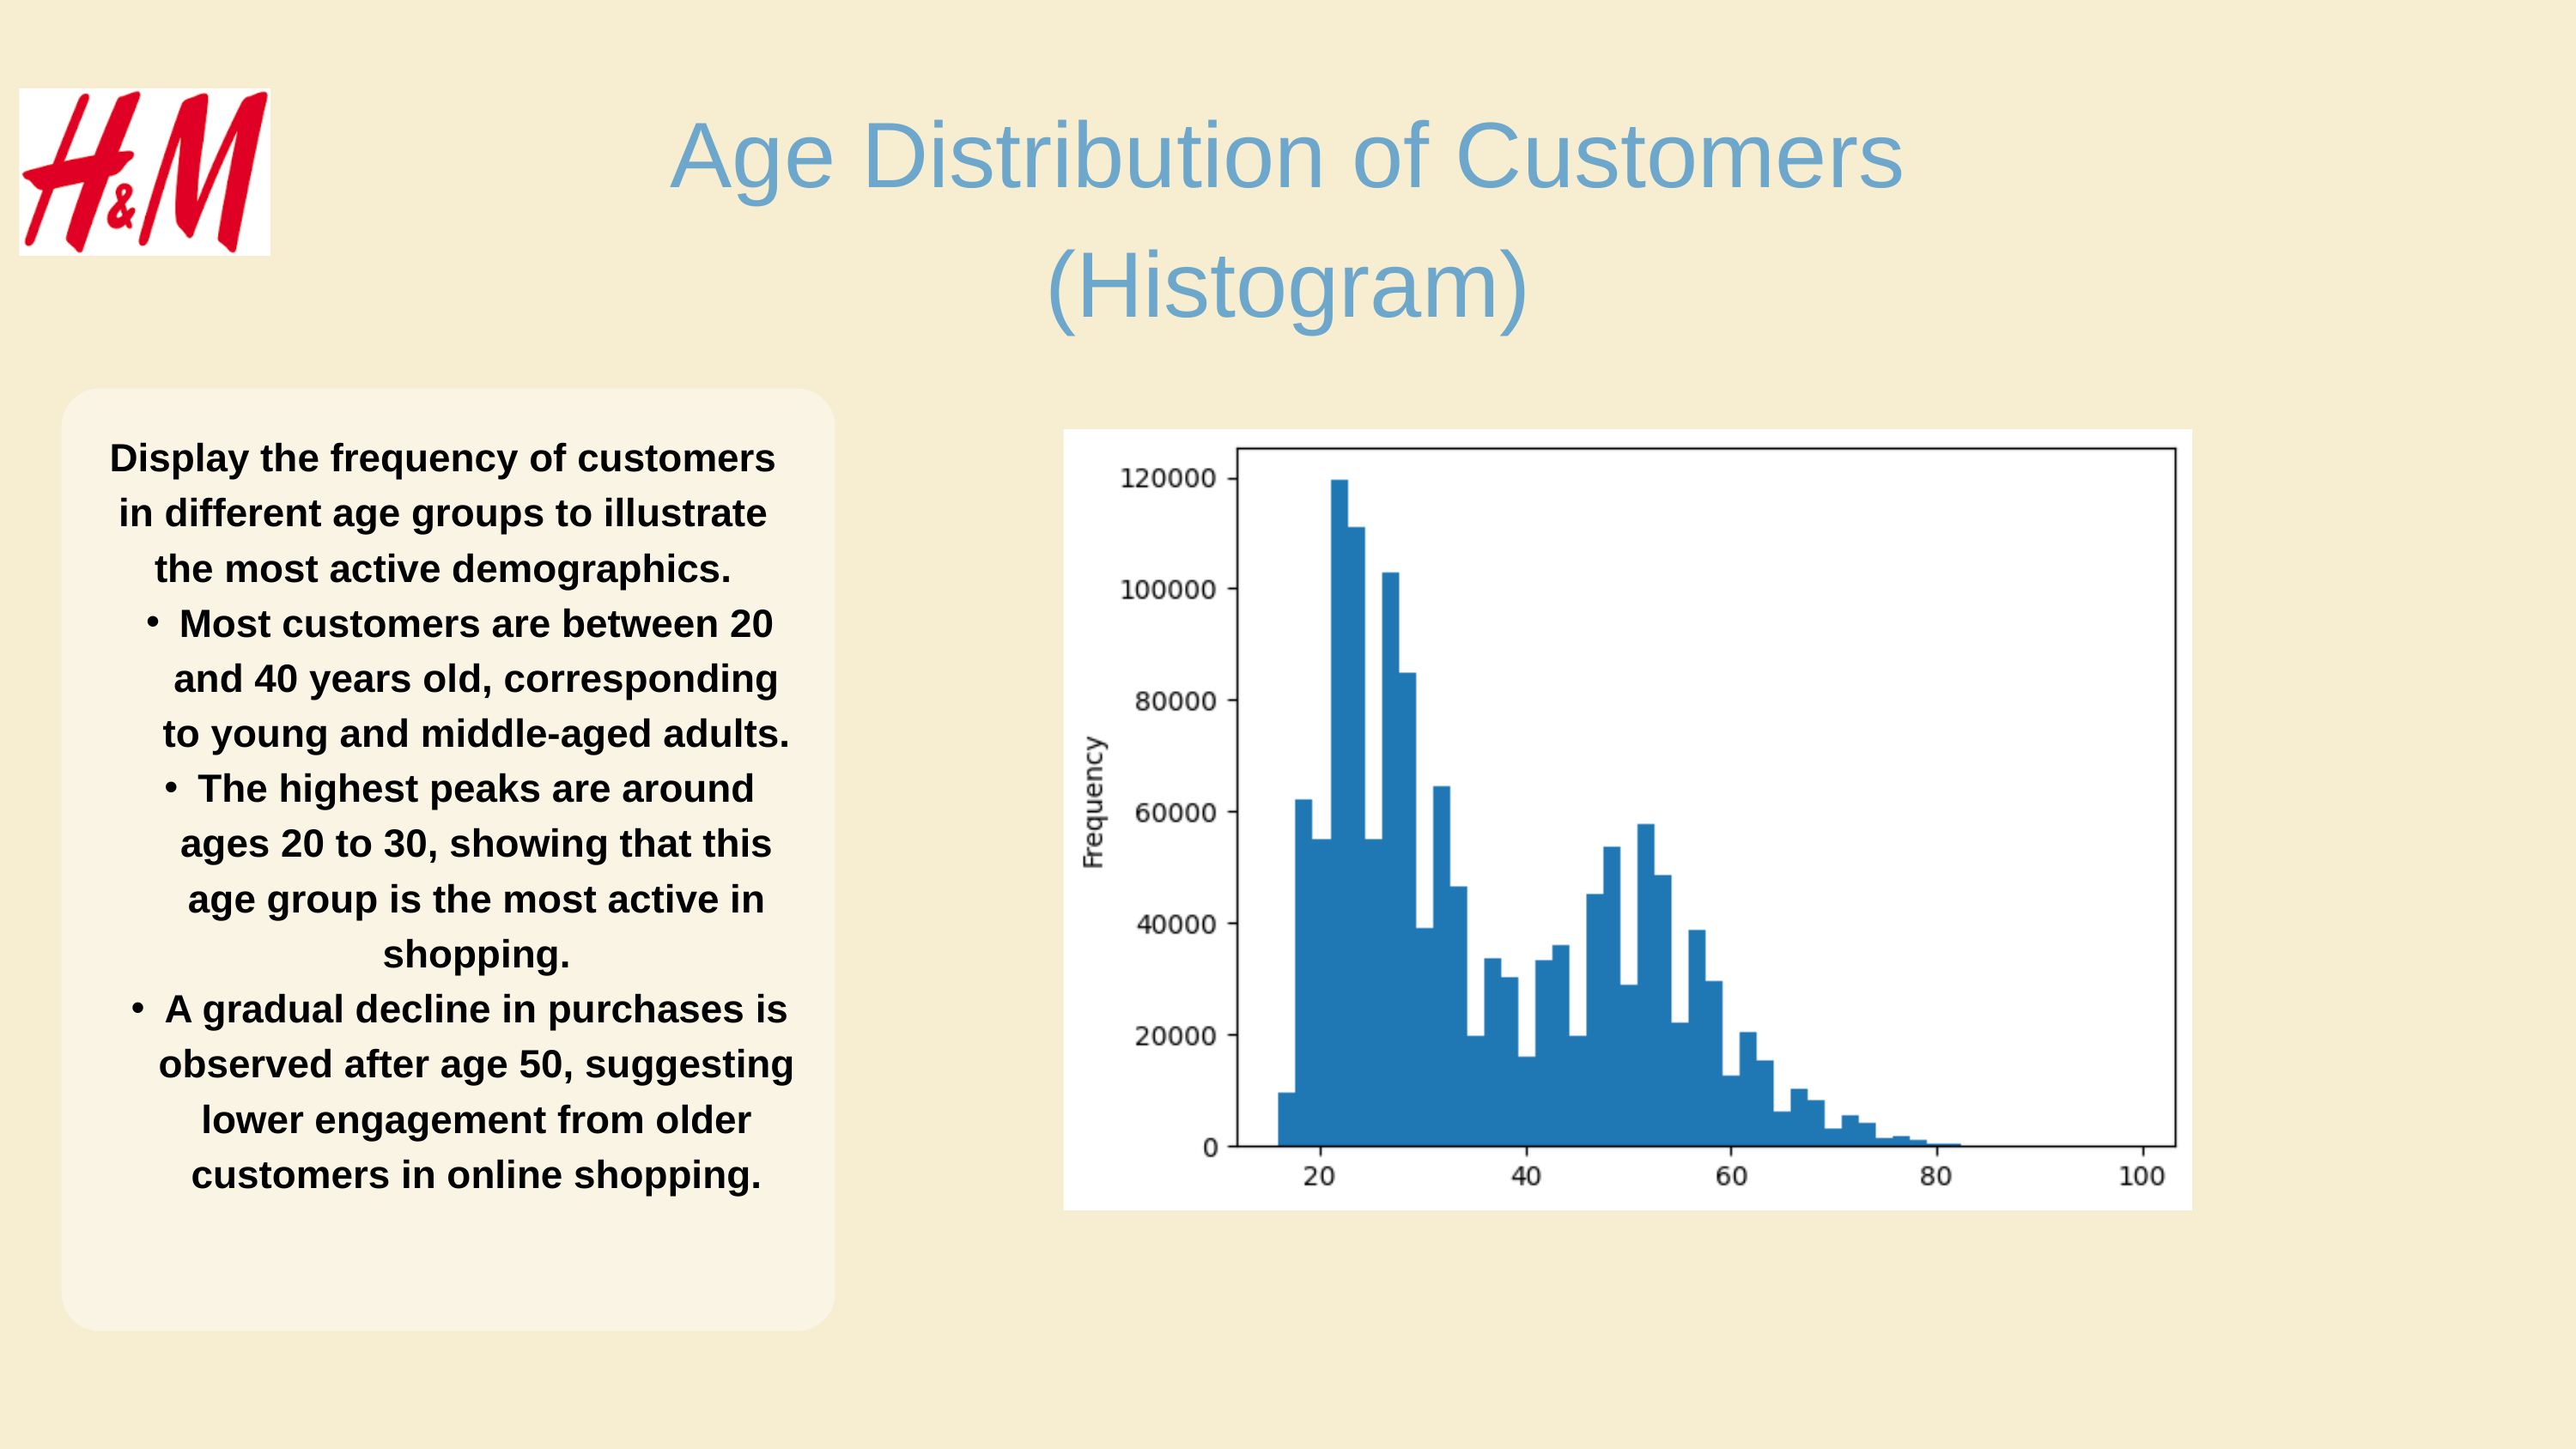

Age Distribution of Customers (Histogram)

Display the frequency of customers in different age groups to illustrate the most active demographics.
Most customers are between 20 and 40 years old, corresponding to young and middle-aged adults.
The highest peaks are around ages 20 to 30, showing that this age group is the most active in shopping.
A gradual decline in purchases is observed after age 50, suggesting lower engagement from older customers in online shopping.